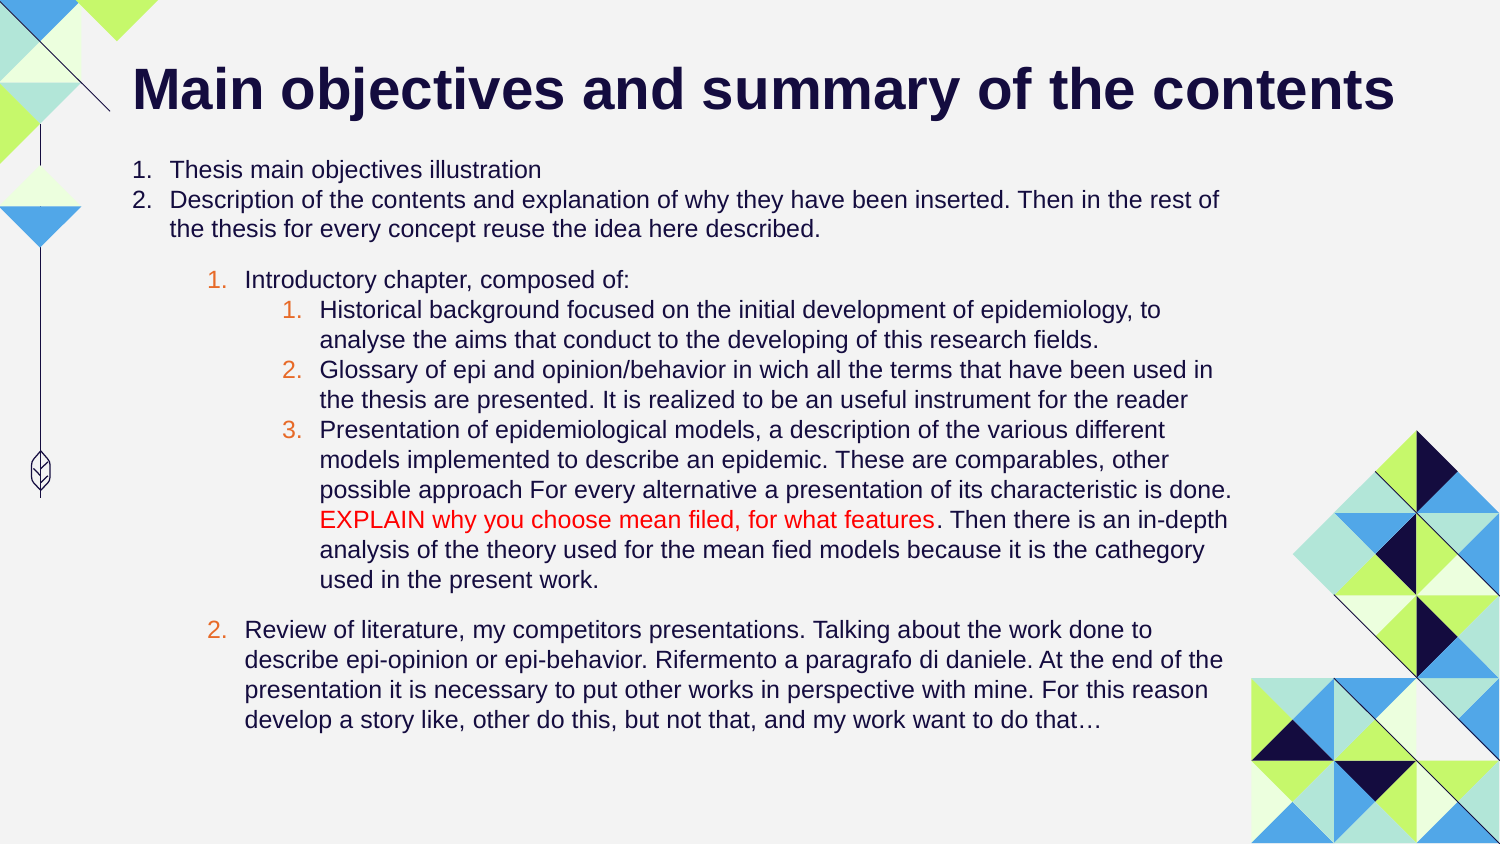

# Main objectives and summary of the contents
Thesis main objectives illustration
Description of the contents and explanation of why they have been inserted. Then in the rest of the thesis for every concept reuse the idea here described.
Introductory chapter, composed of:
Historical background focused on the initial development of epidemiology, to analyse the aims that conduct to the developing of this research fields.
Glossary of epi and opinion/behavior in wich all the terms that have been used in the thesis are presented. It is realized to be an useful instrument for the reader
Presentation of epidemiological models, a description of the various different models implemented to describe an epidemic. These are comparables, other possible approach For every alternative a presentation of its characteristic is done. EXPLAIN why you choose mean filed, for what features. Then there is an in-depth analysis of the theory used for the mean fied models because it is the cathegory used in the present work.
Review of literature, my competitors presentations. Talking about the work done to describe epi-opinion or epi-behavior. Rifermento a paragrafo di daniele. At the end of the presentation it is necessary to put other works in perspective with mine. For this reason develop a story like, other do this, but not that, and my work want to do that…